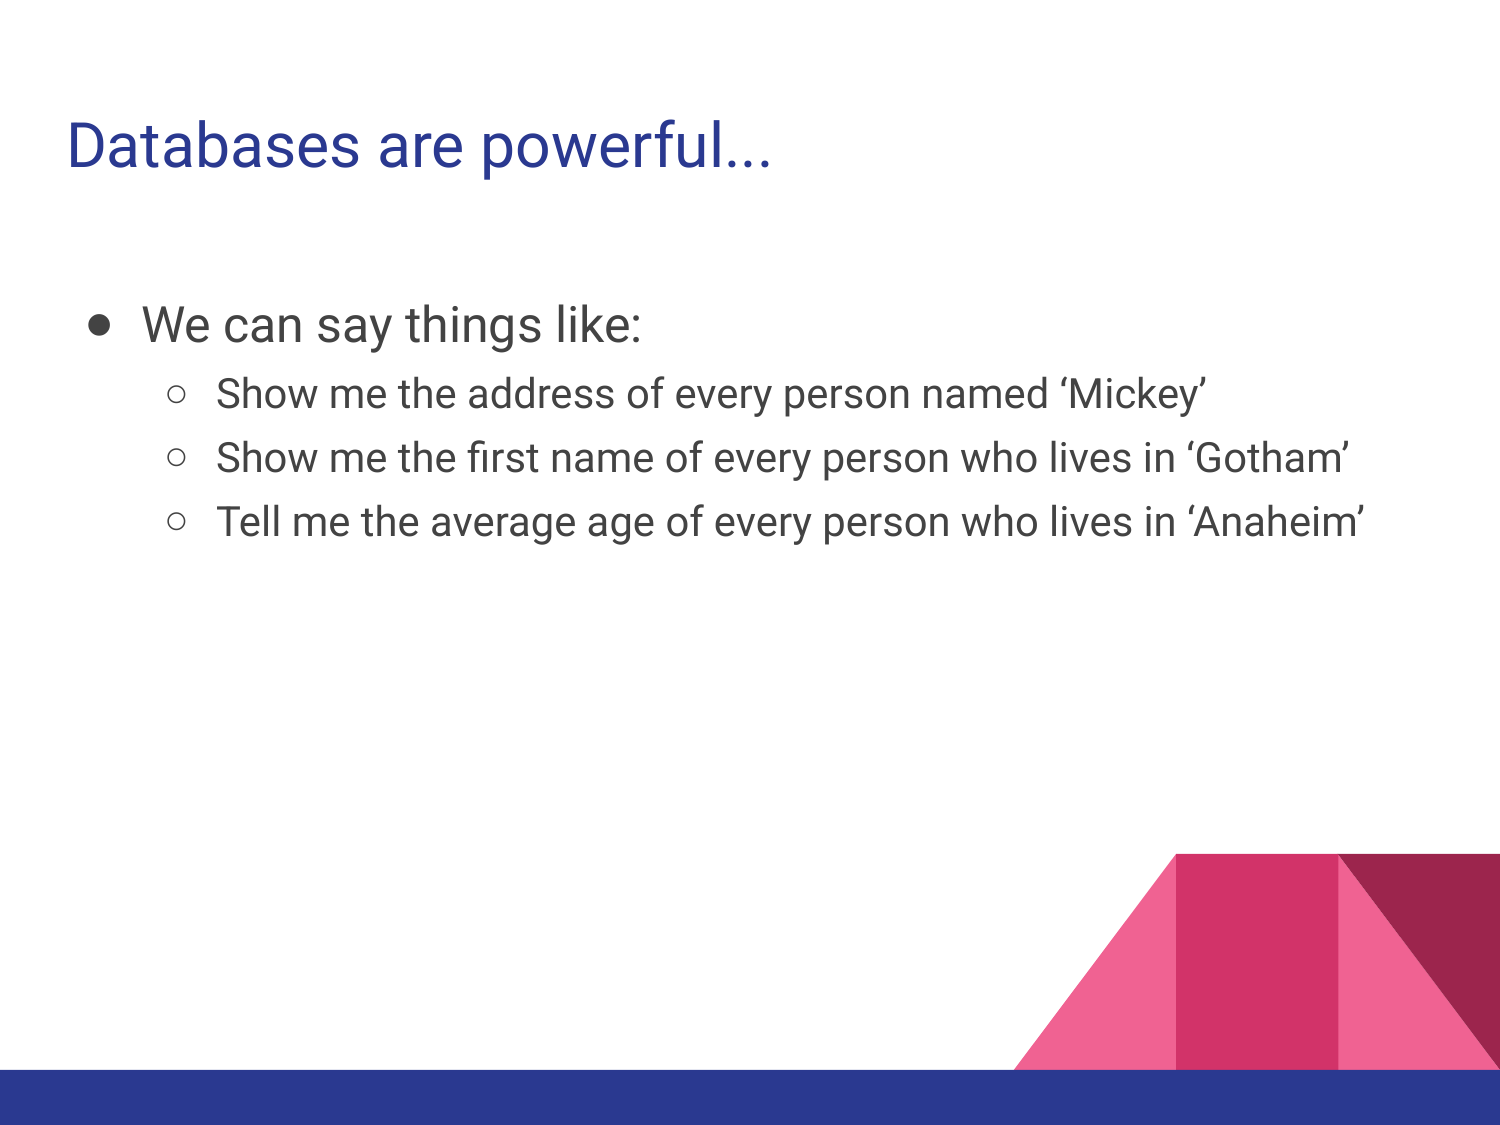

# Databases are powerful...
We can say things like:
Show me the address of every person named ‘Mickey’
Show me the first name of every person who lives in ‘Gotham’
Tell me the average age of every person who lives in ‘Anaheim’